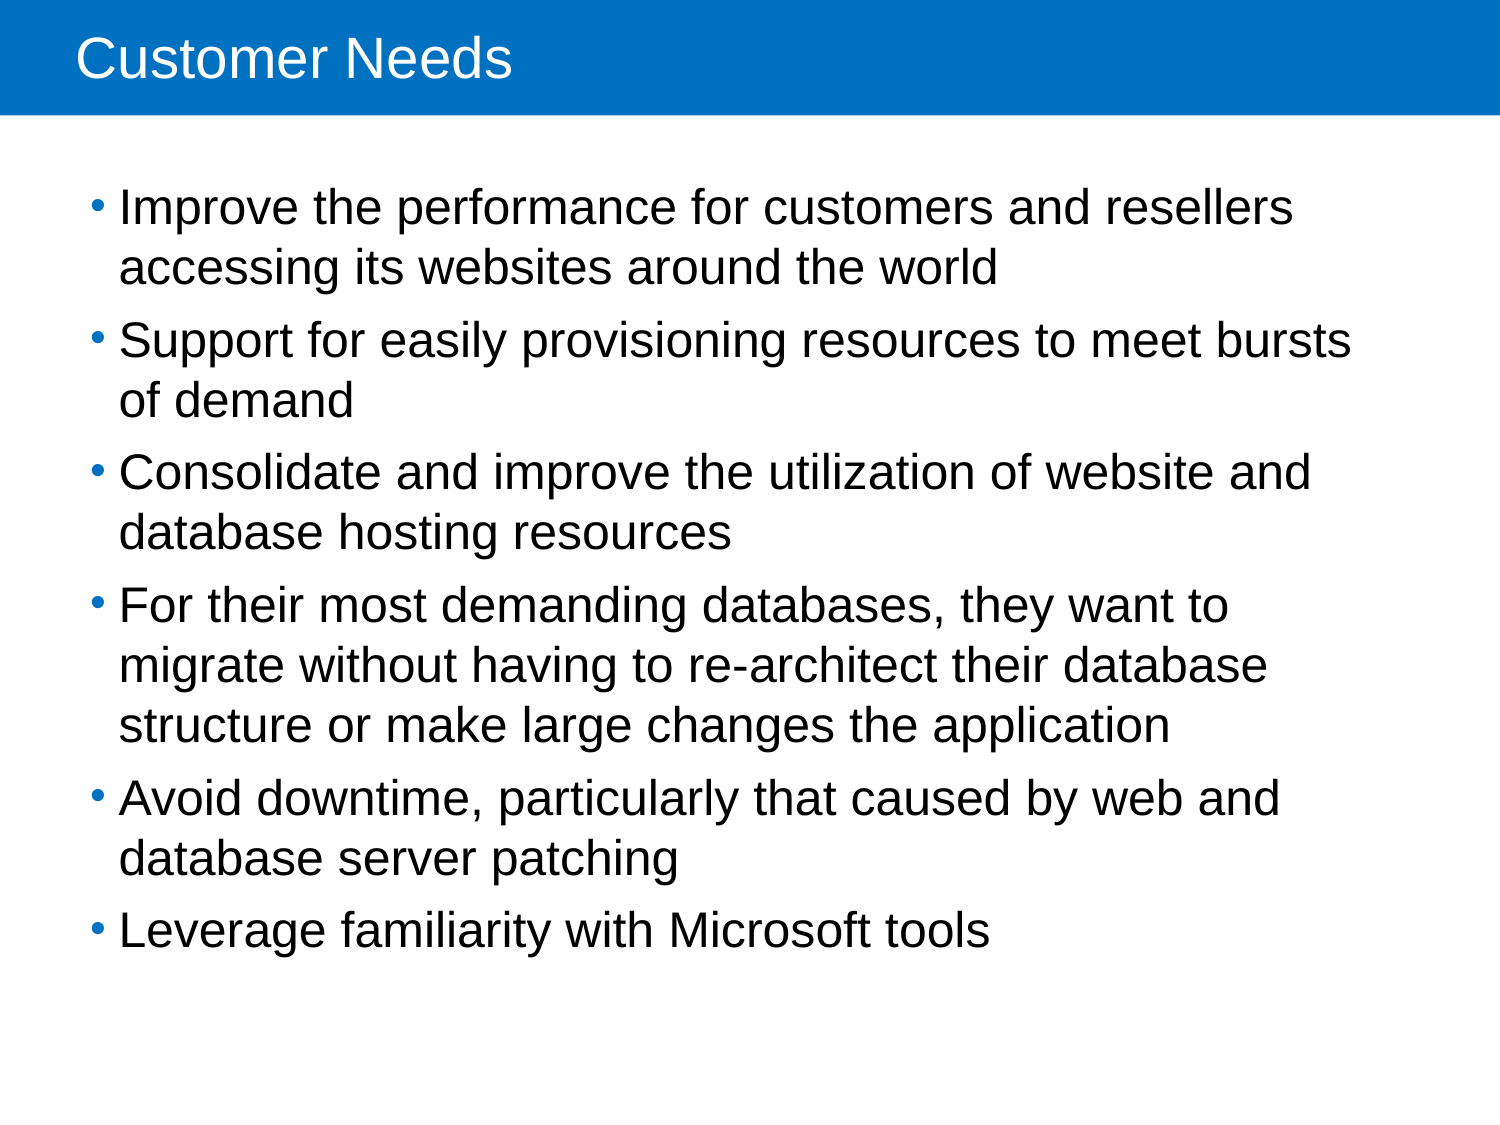

# Customer Needs
Improve the performance for customers and resellers accessing its websites around the world
Support for easily provisioning resources to meet bursts of demand
Consolidate and improve the utilization of website and database hosting resources
For their most demanding databases, they want to migrate without having to re-architect their database structure or make large changes the application
Avoid downtime, particularly that caused by web and database server patching
Leverage familiarity with Microsoft tools